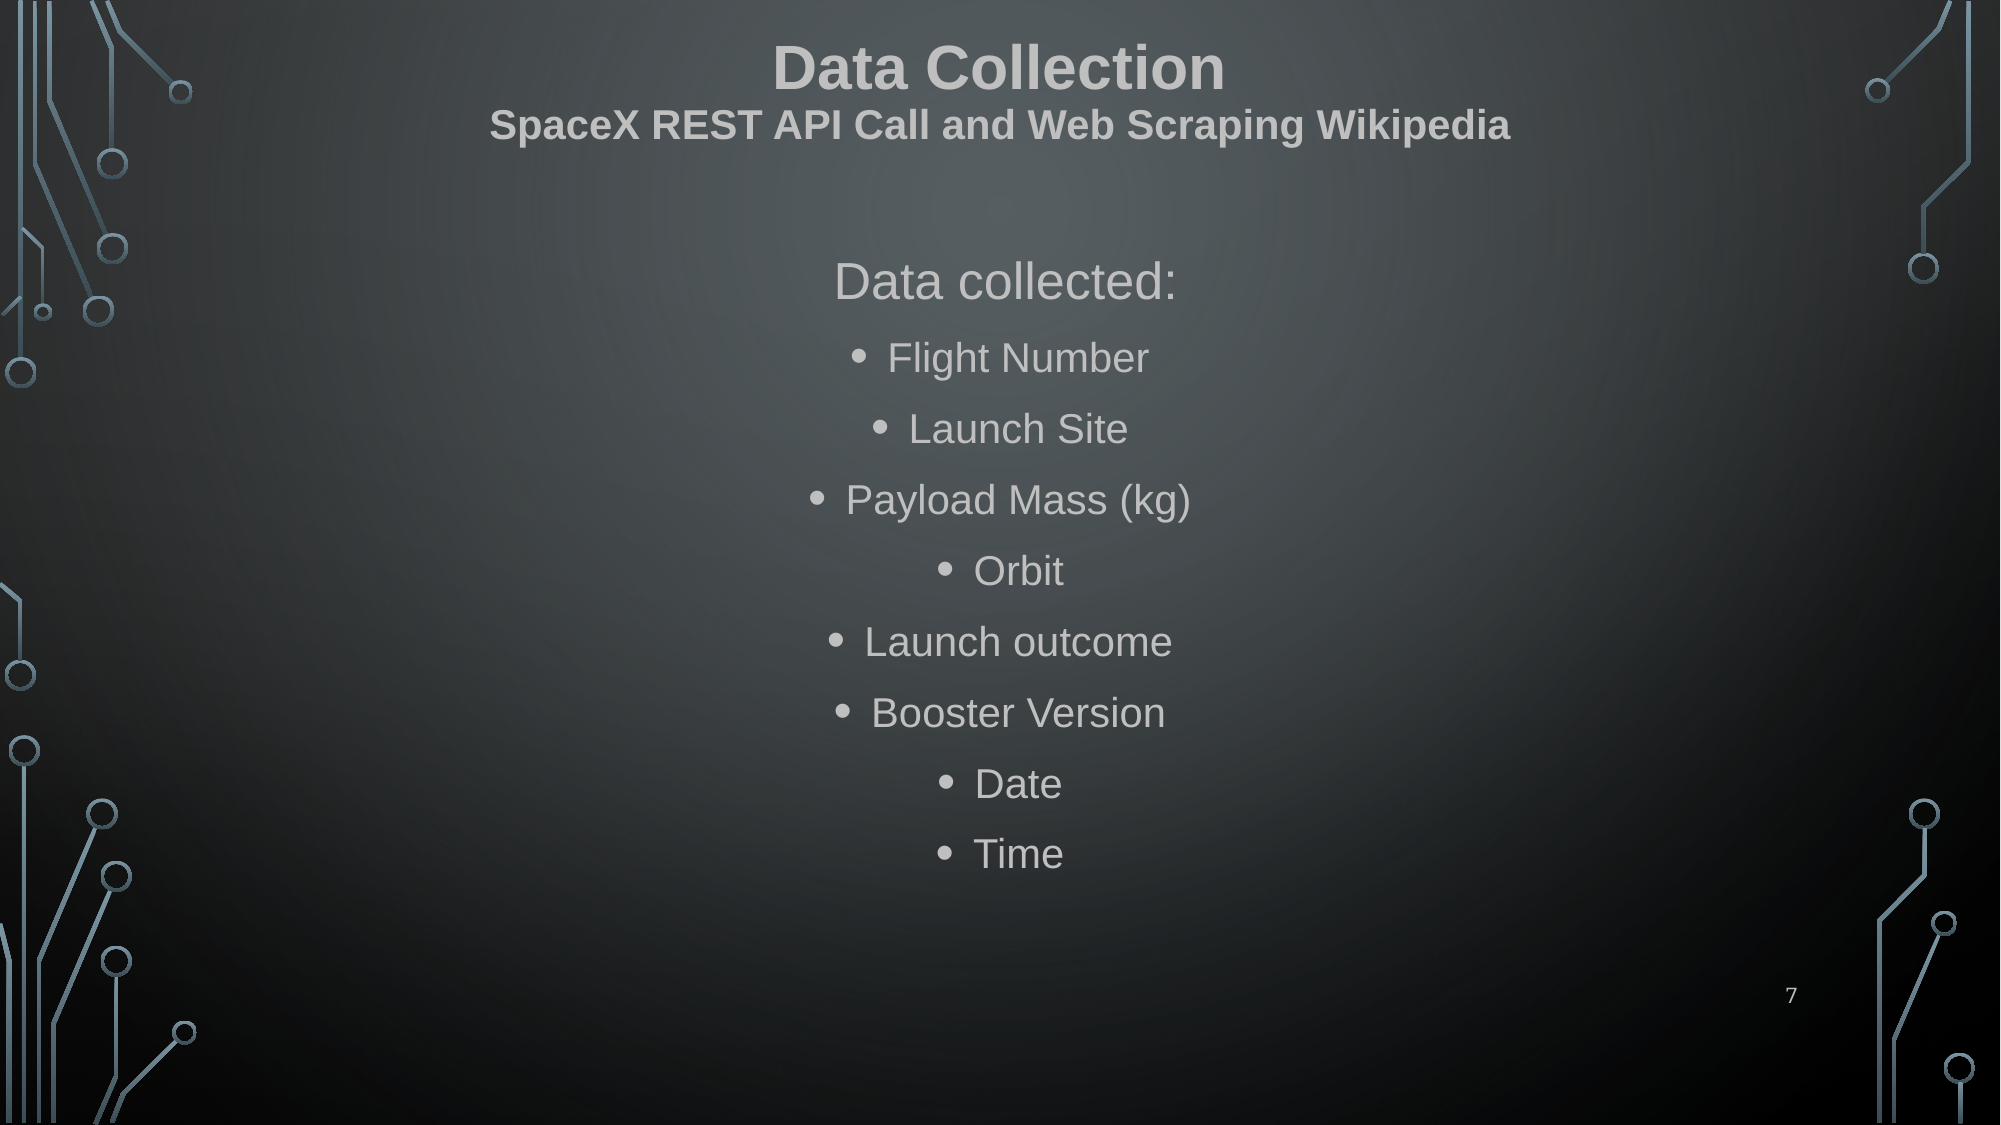

Data collected:
Flight Number
Launch Site
Payload Mass (kg)
Orbit
Launch outcome
Booster Version
Date
Time
Data Collection
SpaceX REST API Call and Web Scraping Wikipedia
7